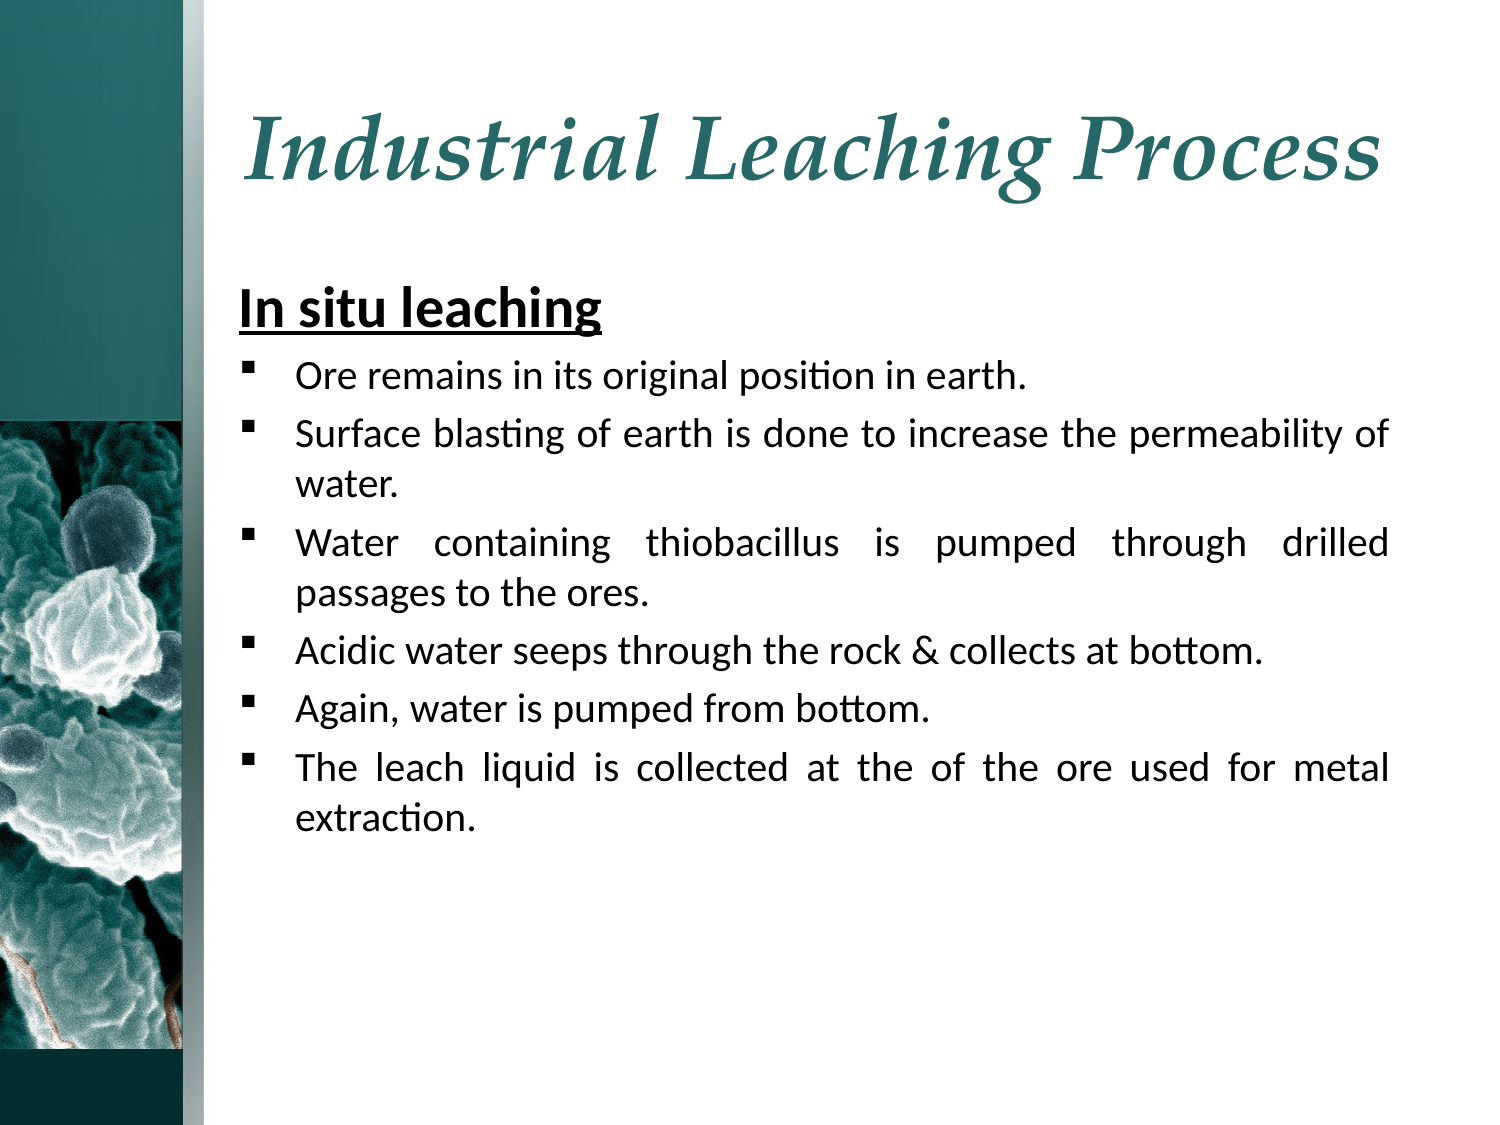

# Industrial Leaching Process
In situ leaching
Ore remains in its original position in earth.
Surface blasting of earth is done to increase the permeability of water.
Water containing thiobacillus is pumped through drilled passages to the ores.
Acidic water seeps through the rock & collects at bottom.
Again, water is pumped from bottom.
The leach liquid is collected at the of the ore used for metal extraction.